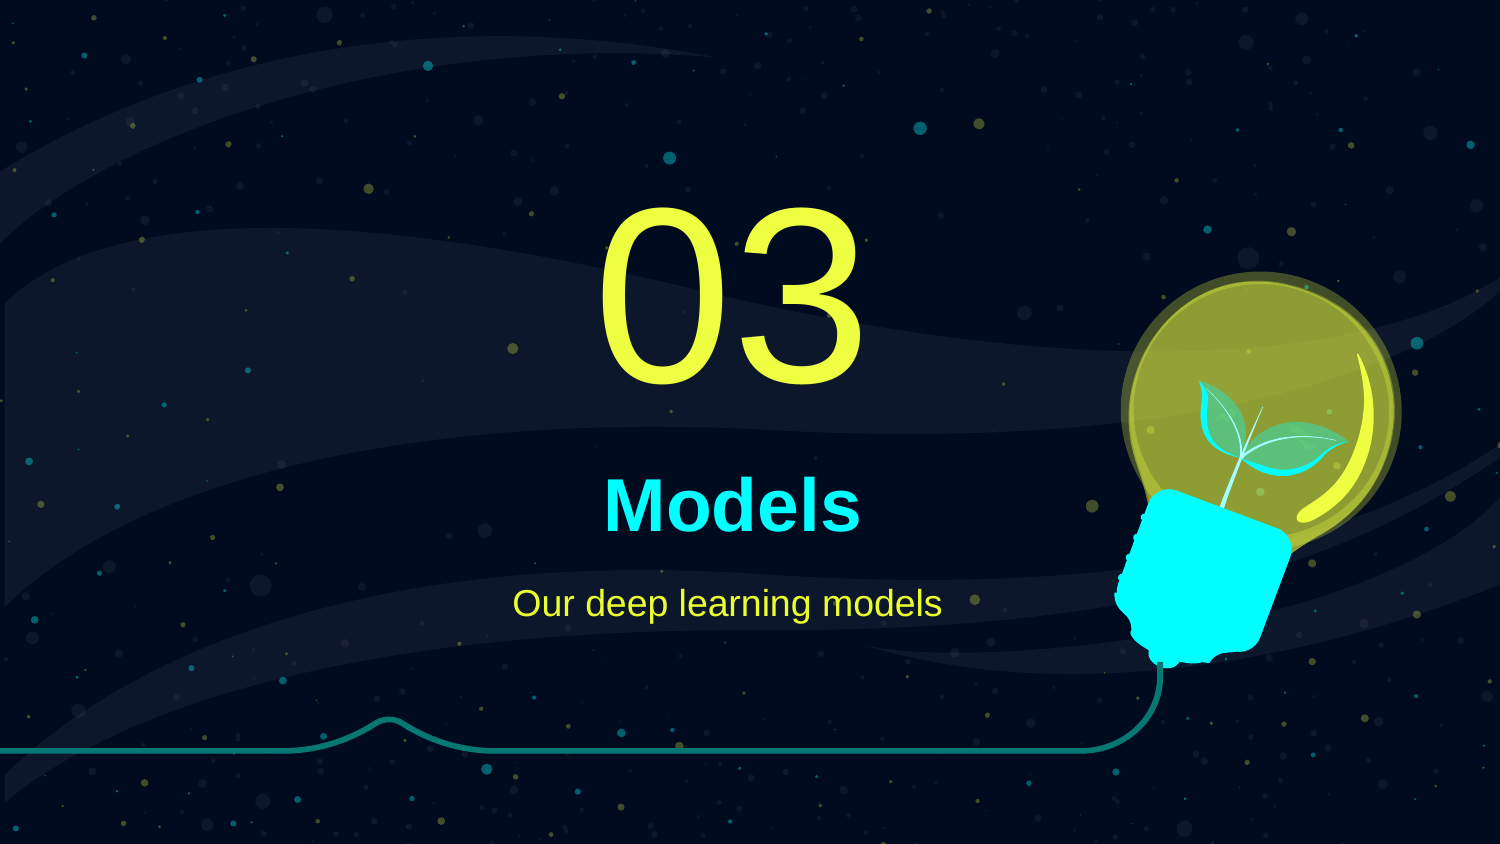

03

# Models
Our deep learning models